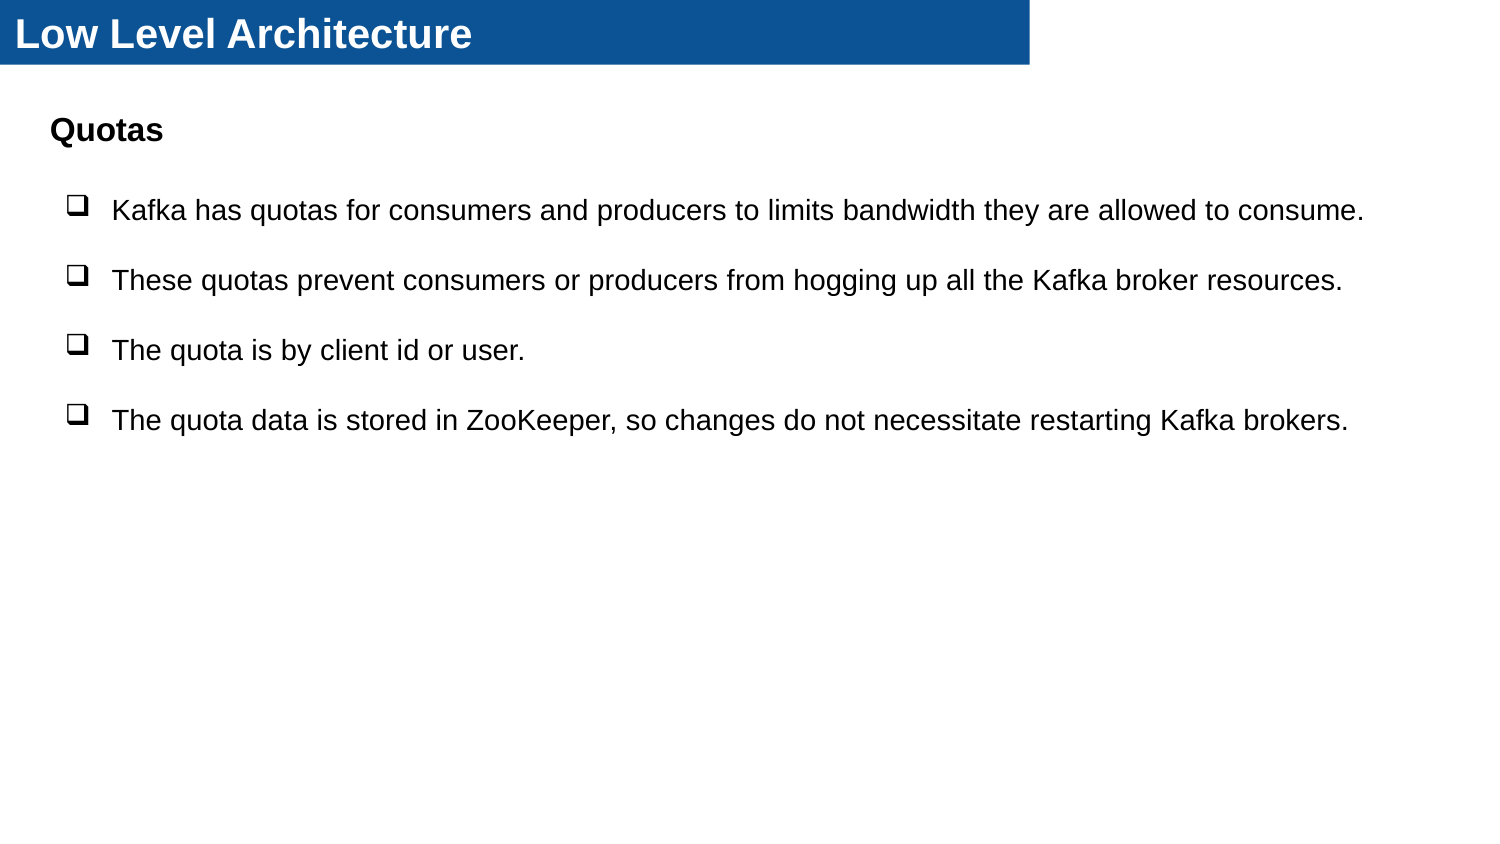

Low Level Architecture

Quotas
Kafka has quotas for consumers and producers to limits bandwidth they are allowed to consume.

These quotas prevent consumers or producers from hogging up all the Kafka broker resources.

The quota is by client id or user.

The quota data is stored in ZooKeeper, so changes do not necessitate restarting Kafka brokers.